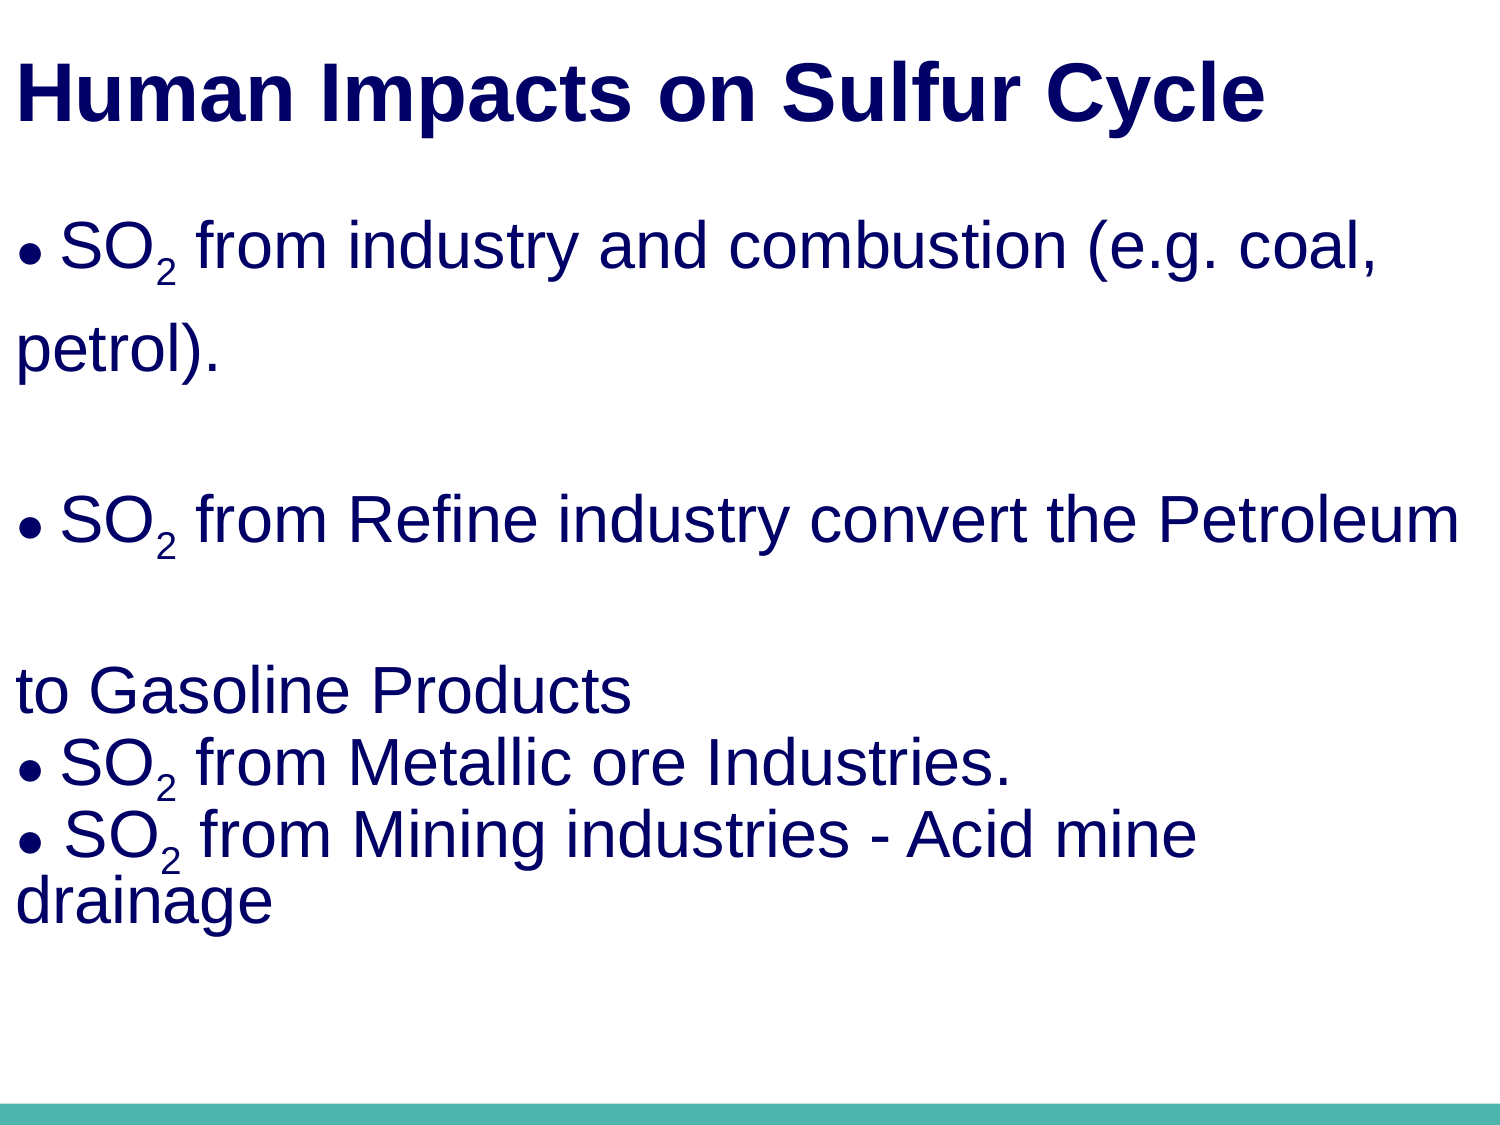

Human Impacts on Sulfur Cycle
● SO2 from industry and combustion (e.g. coal, petrol).
● SO2 from Refine industry convert the Petroleum to Gasoline Products
● SO2 from Metallic ore Industries.
● SO2 from Mining industries - Acid mine drainage